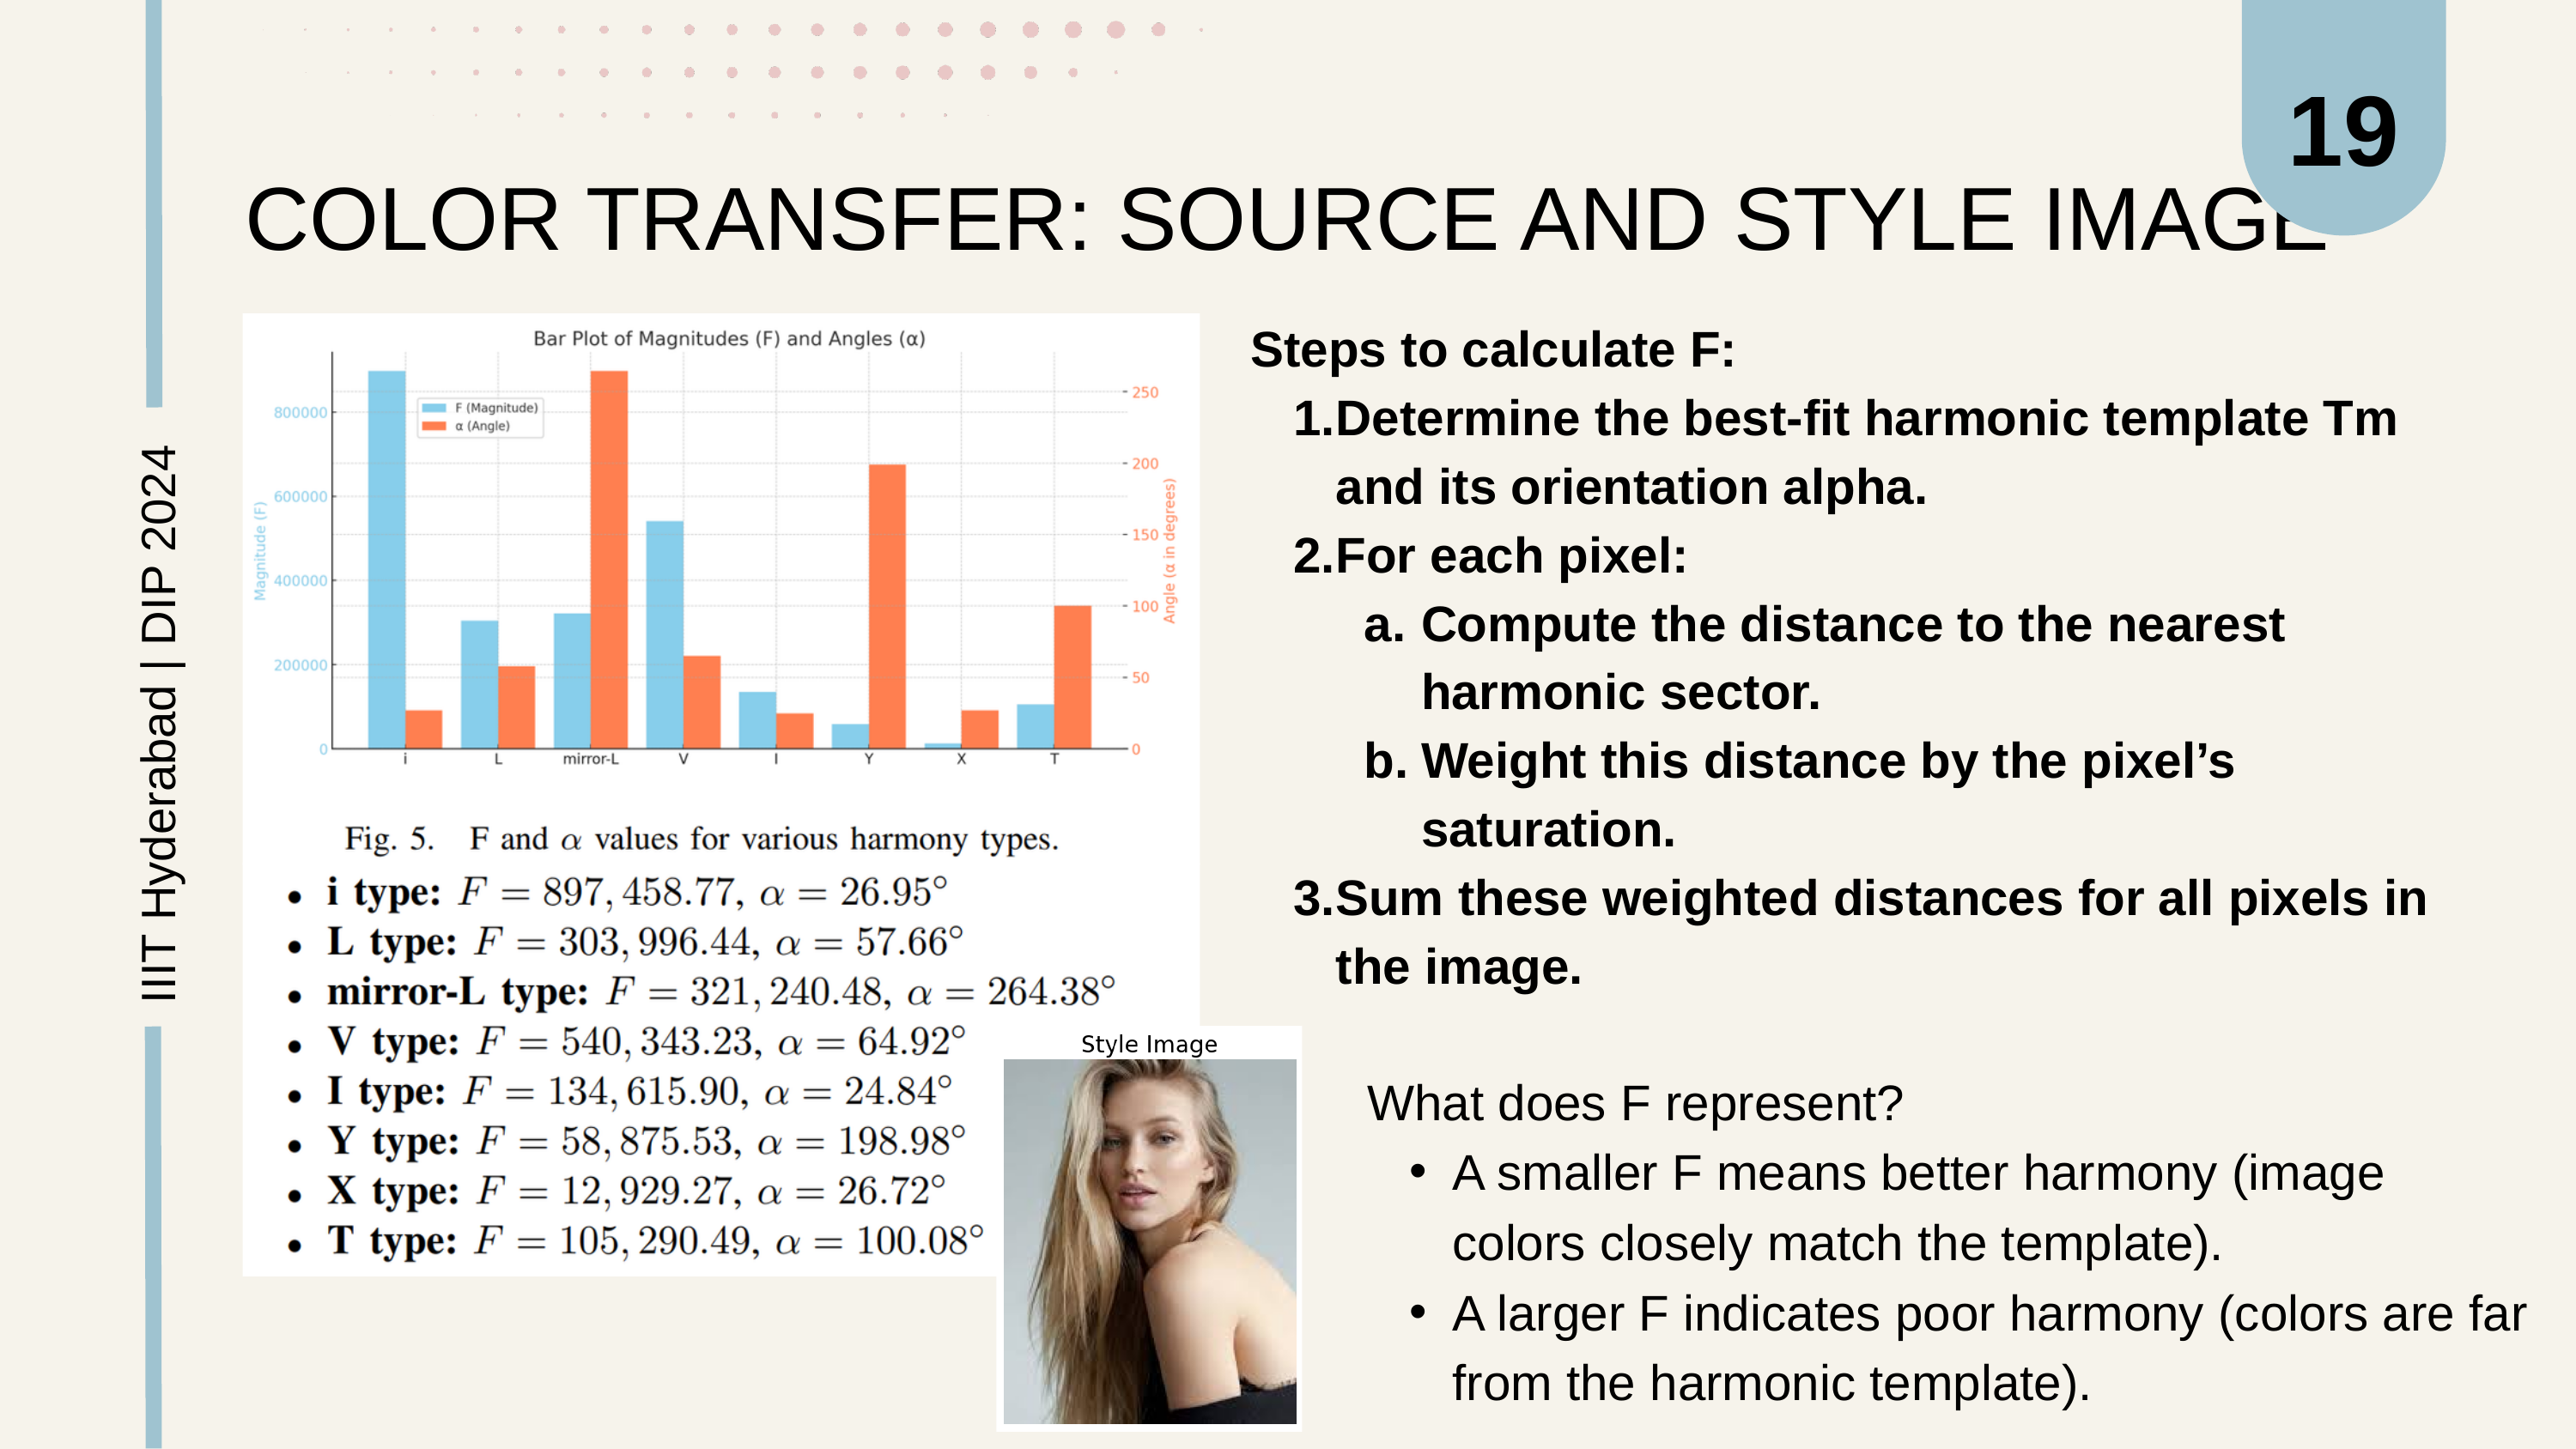

19

COLOR TRANSFER: SOURCE AND STYLE IMAGE
Steps to calculate F:
Determine the best-fit harmonic template Tm and its orientation alpha.
For each pixel:
Compute the distance to the nearest harmonic sector.
Weight this distance by the pixel’s saturation.
Sum these weighted distances for all pixels in the image.

IIIT Hyderabad | DIP 2024

What does F represent?
A smaller F means better harmony (image colors closely match the template).
A larger F indicates poor harmony (colors are far from the harmonic template).